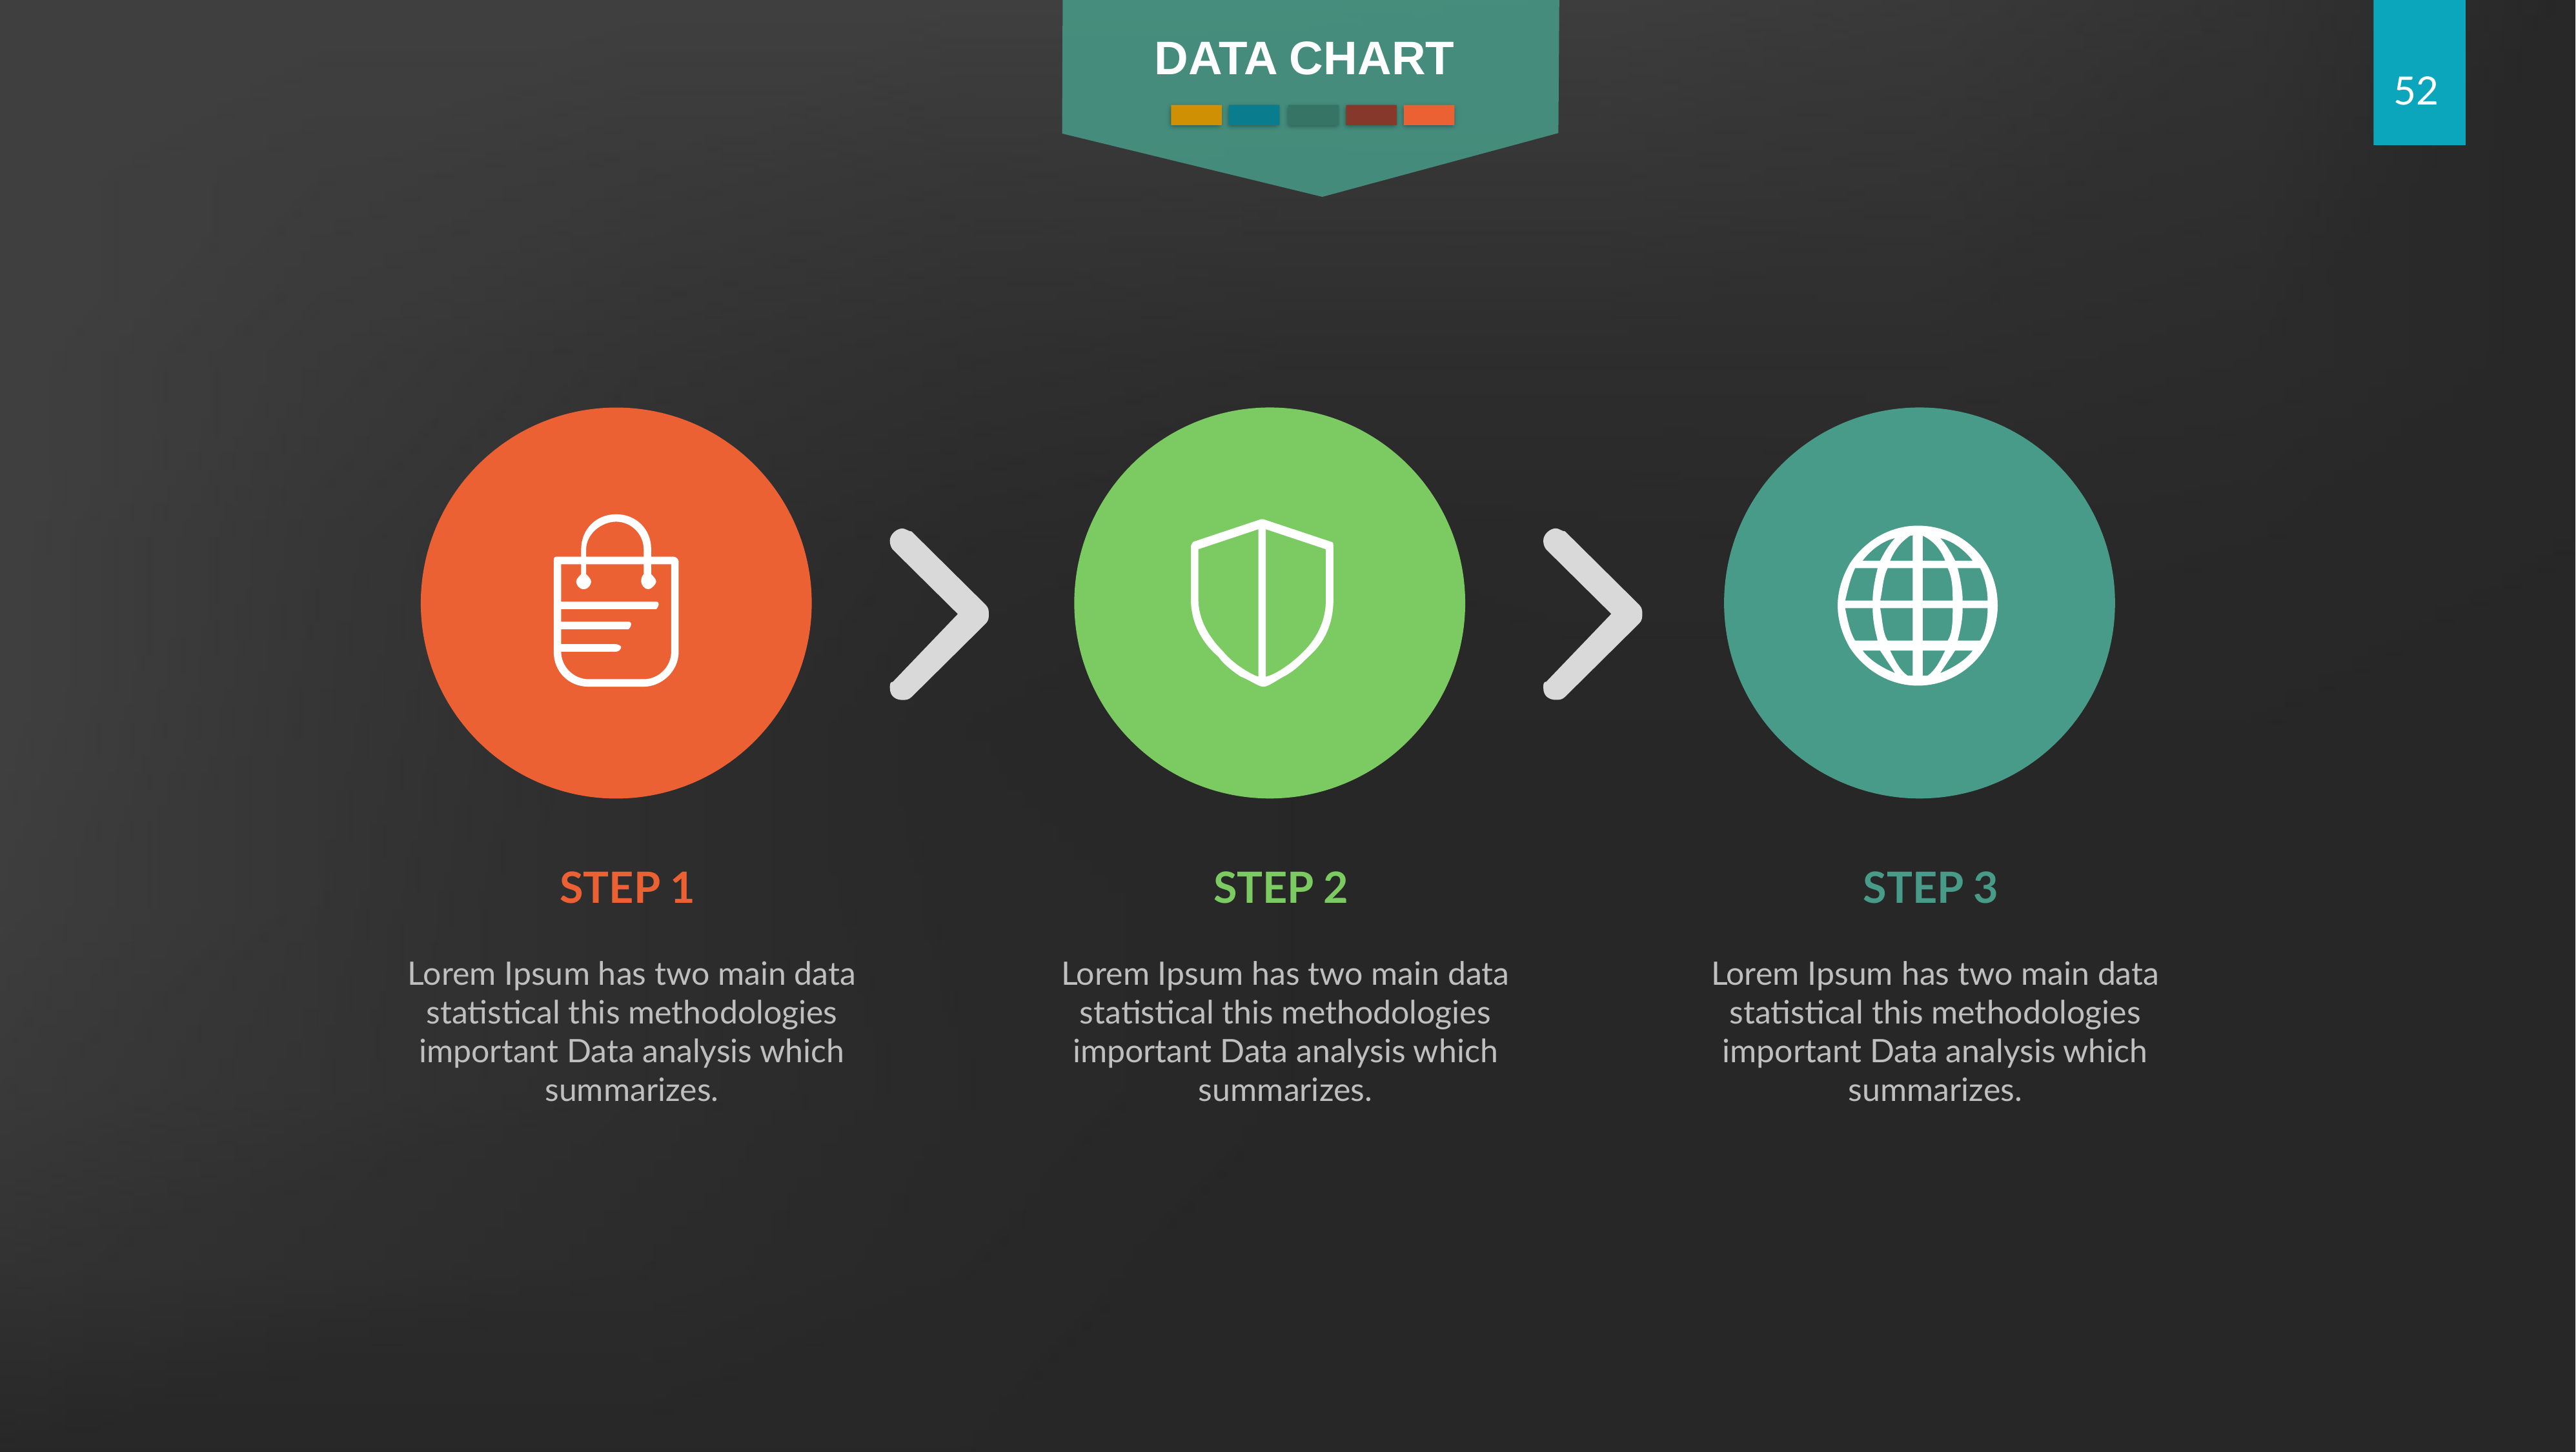

DATA CHART

STEP 2
STEP 3
STEP 1
Lorem Ipsum has two main data statistical this methodologies important Data analysis which summarizes.
Lorem Ipsum has two main data statistical this methodologies important Data analysis which summarizes.
Lorem Ipsum has two main data statistical this methodologies important Data analysis which summarizes.